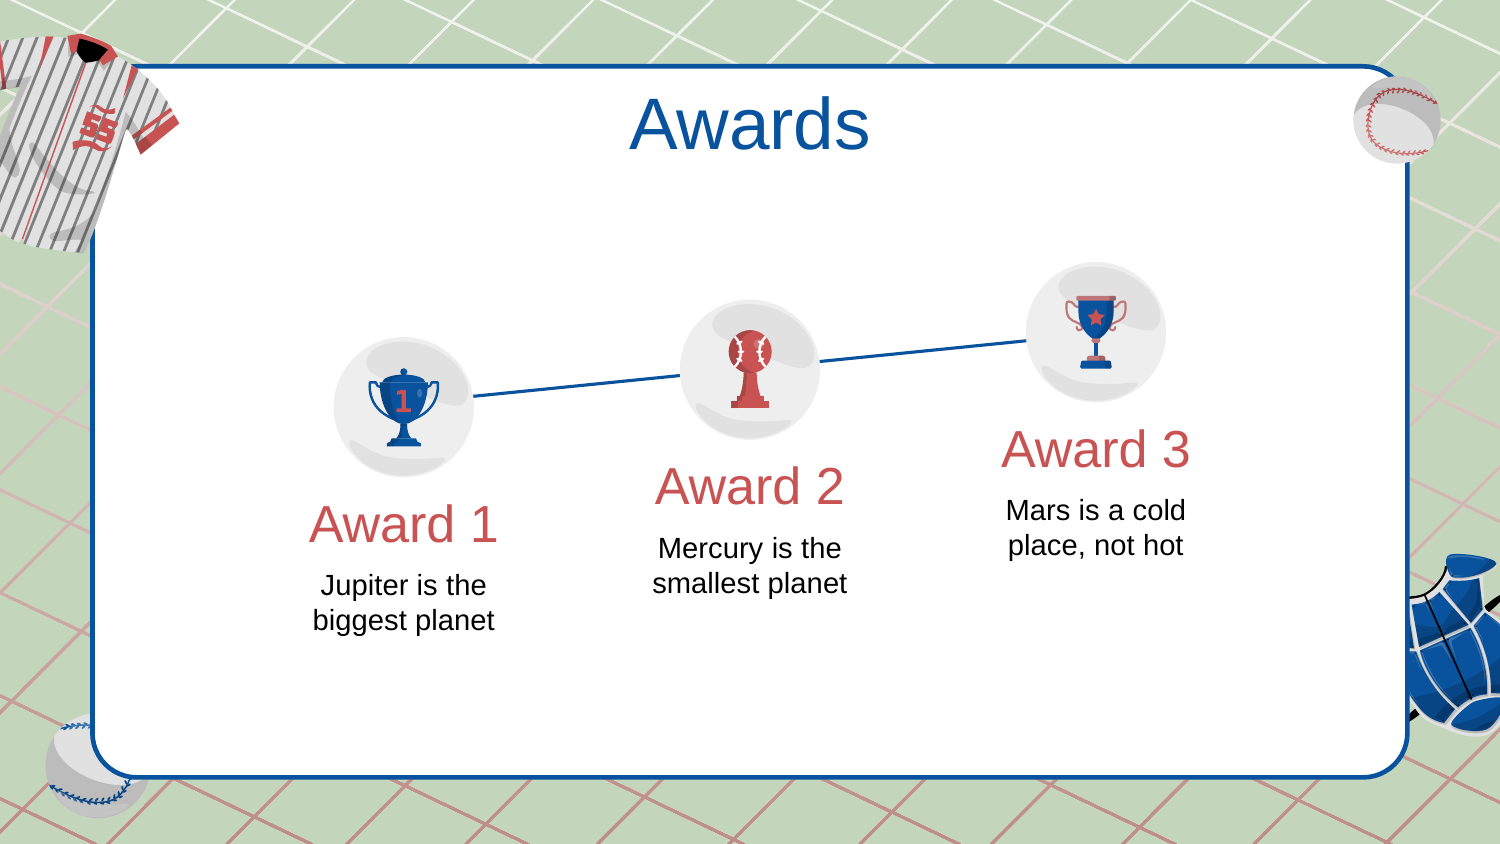

# Awards

Award 3
Award 2
Mars is a cold place, not hot
Award 1
Mercury is the smallest planet
Jupiter is the biggest planet